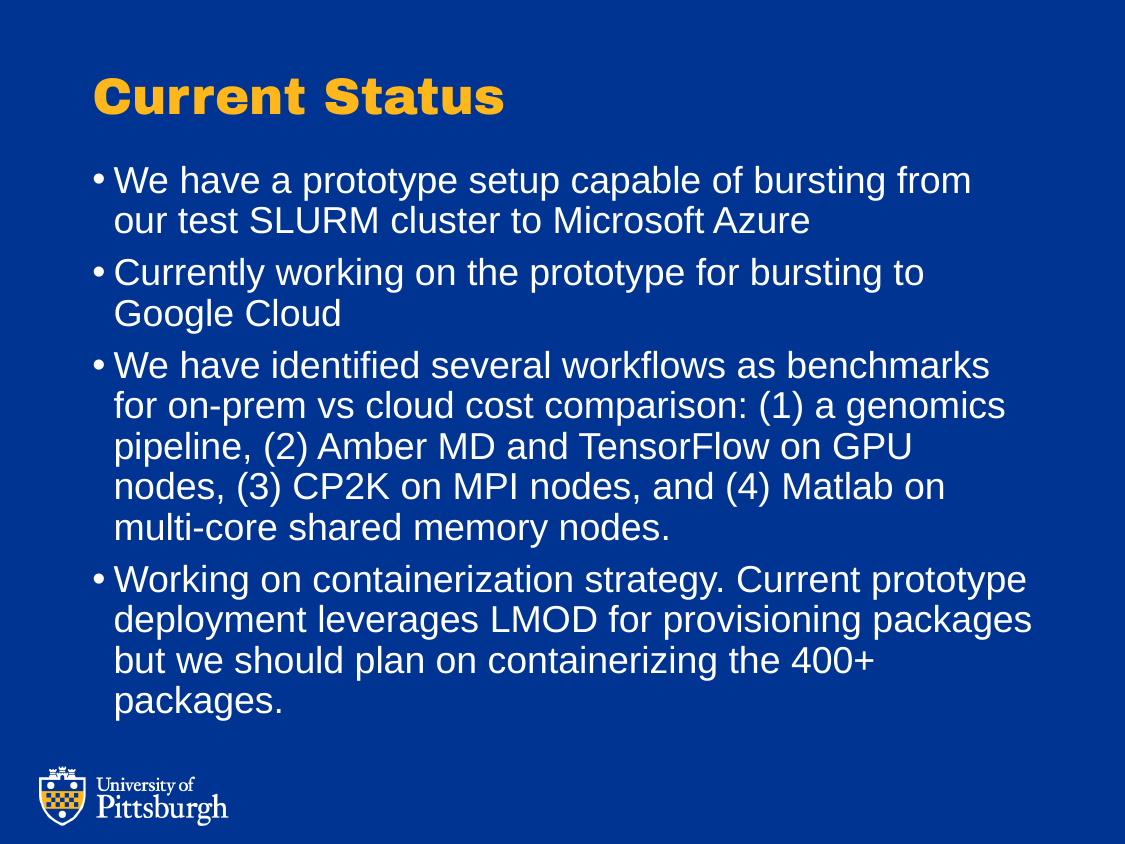

# Current Status
We have a prototype setup capable of bursting from our test SLURM cluster to Microsoft Azure
Currently working on the prototype for bursting to Google Cloud
We have identified several workflows as benchmarks for on-prem vs cloud cost comparison: (1) a genomics pipeline, (2) Amber MD and TensorFlow on GPU nodes, (3) CP2K on MPI nodes, and (4) Matlab on multi-core shared memory nodes.
Working on containerization strategy. Current prototype deployment leverages LMOD for provisioning packages but we should plan on containerizing the 400+ packages.